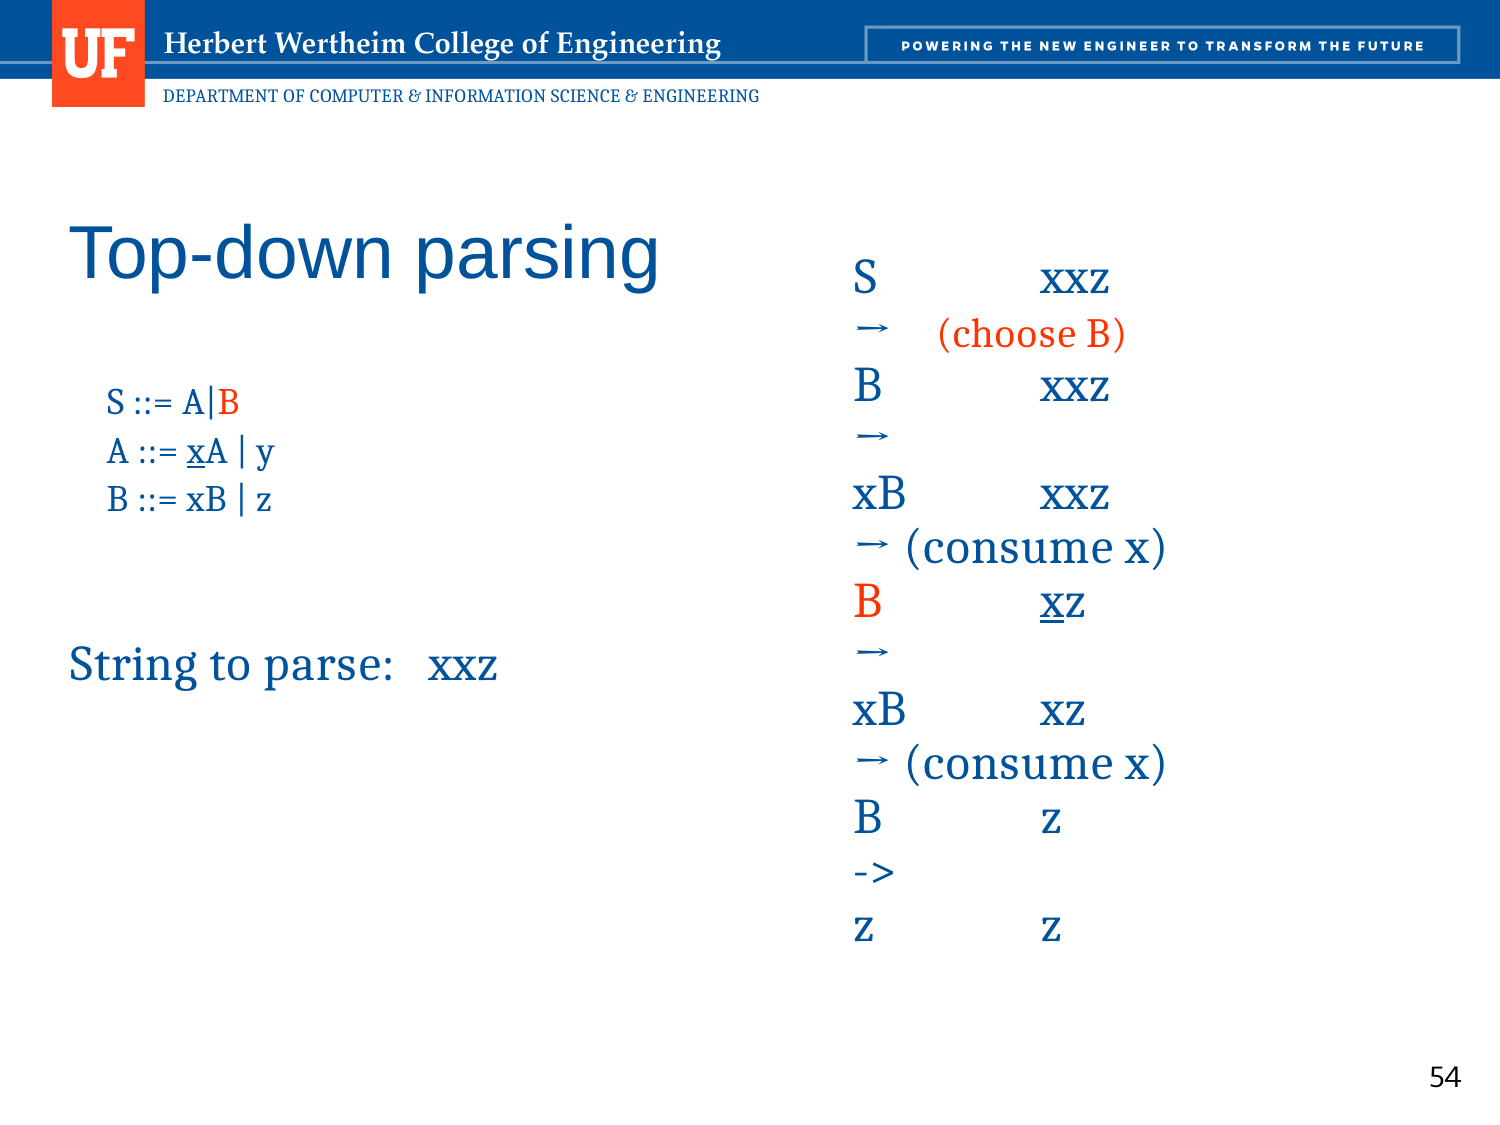

# Top-down parsing
S		xxz
→    (choose B)
B		xxz
→
xB	xxz
→ (consume x)
B		xz
→
xB	xz
→ (consume x)
B		z
->
z		z
S ::= A|B
A ::= xA | y
B ::= xB | z

String to parse:   xxz

54